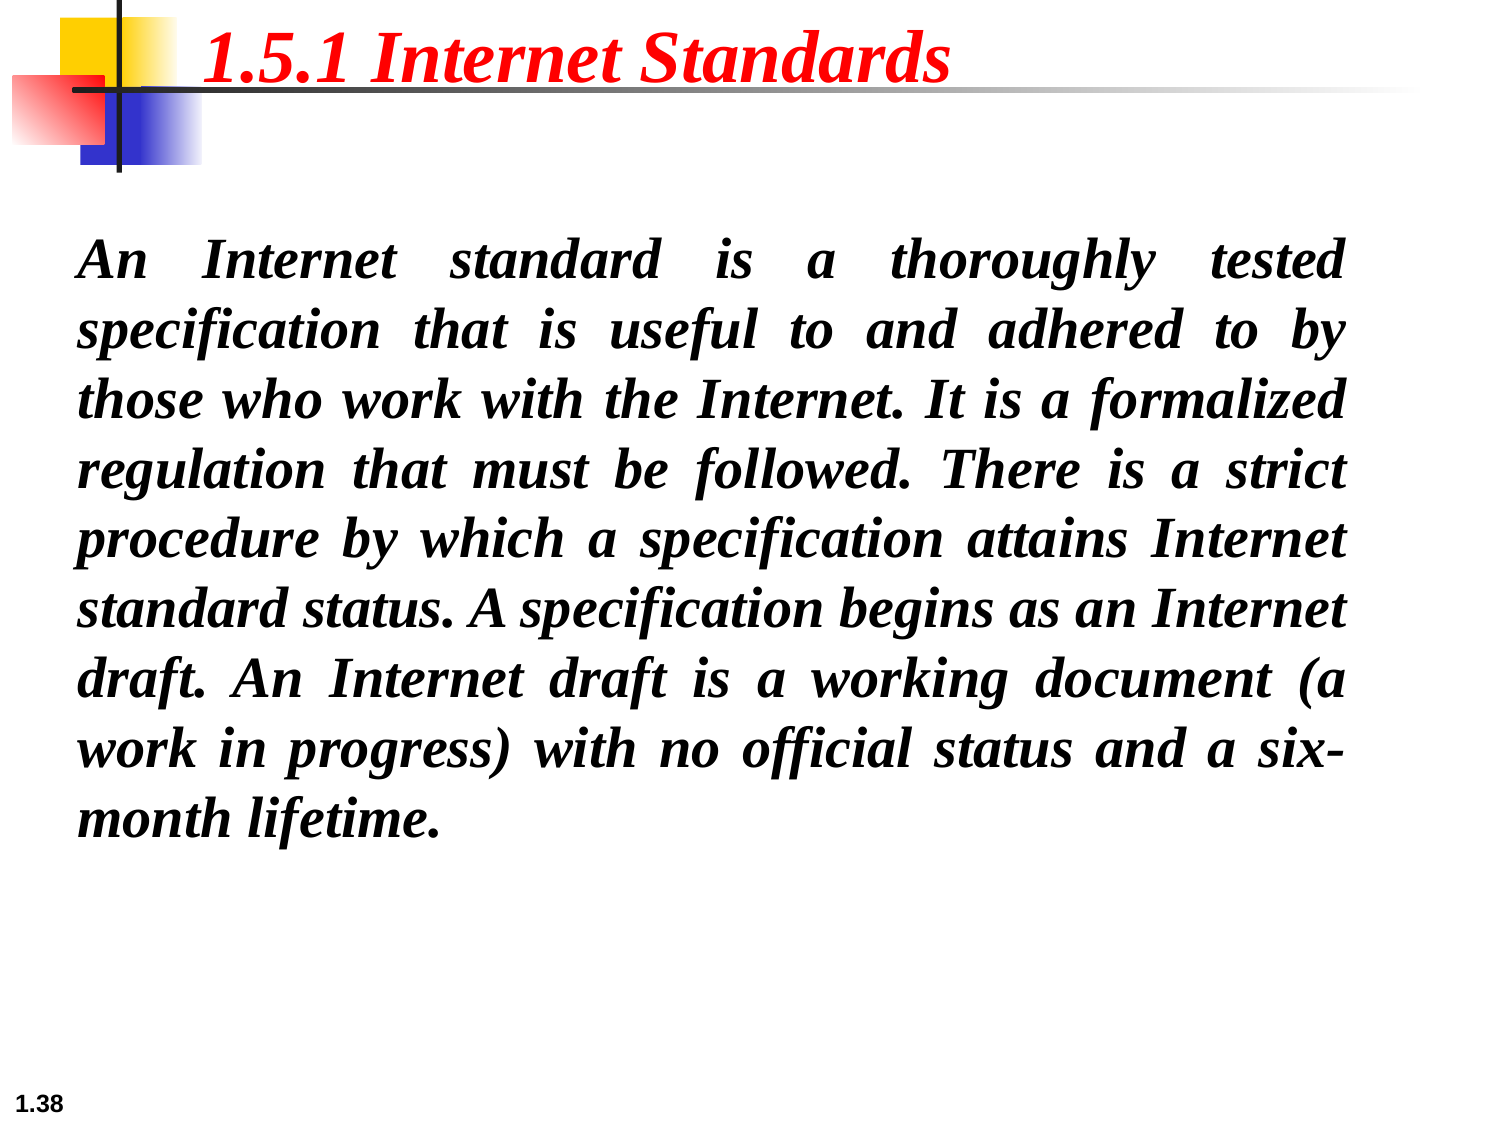

1.5.1 Internet Standards

An Internet standard is a thoroughly tested specification that is useful to and adhered to by those who work with the Internet. It is a formalized regulation that must be followed. There is a strict procedure by which a specification attains Internet standard status. A specification begins as an Internet draft. An Internet draft is a working document (a work in progress) with no official status and a six-month lifetime.
1.38